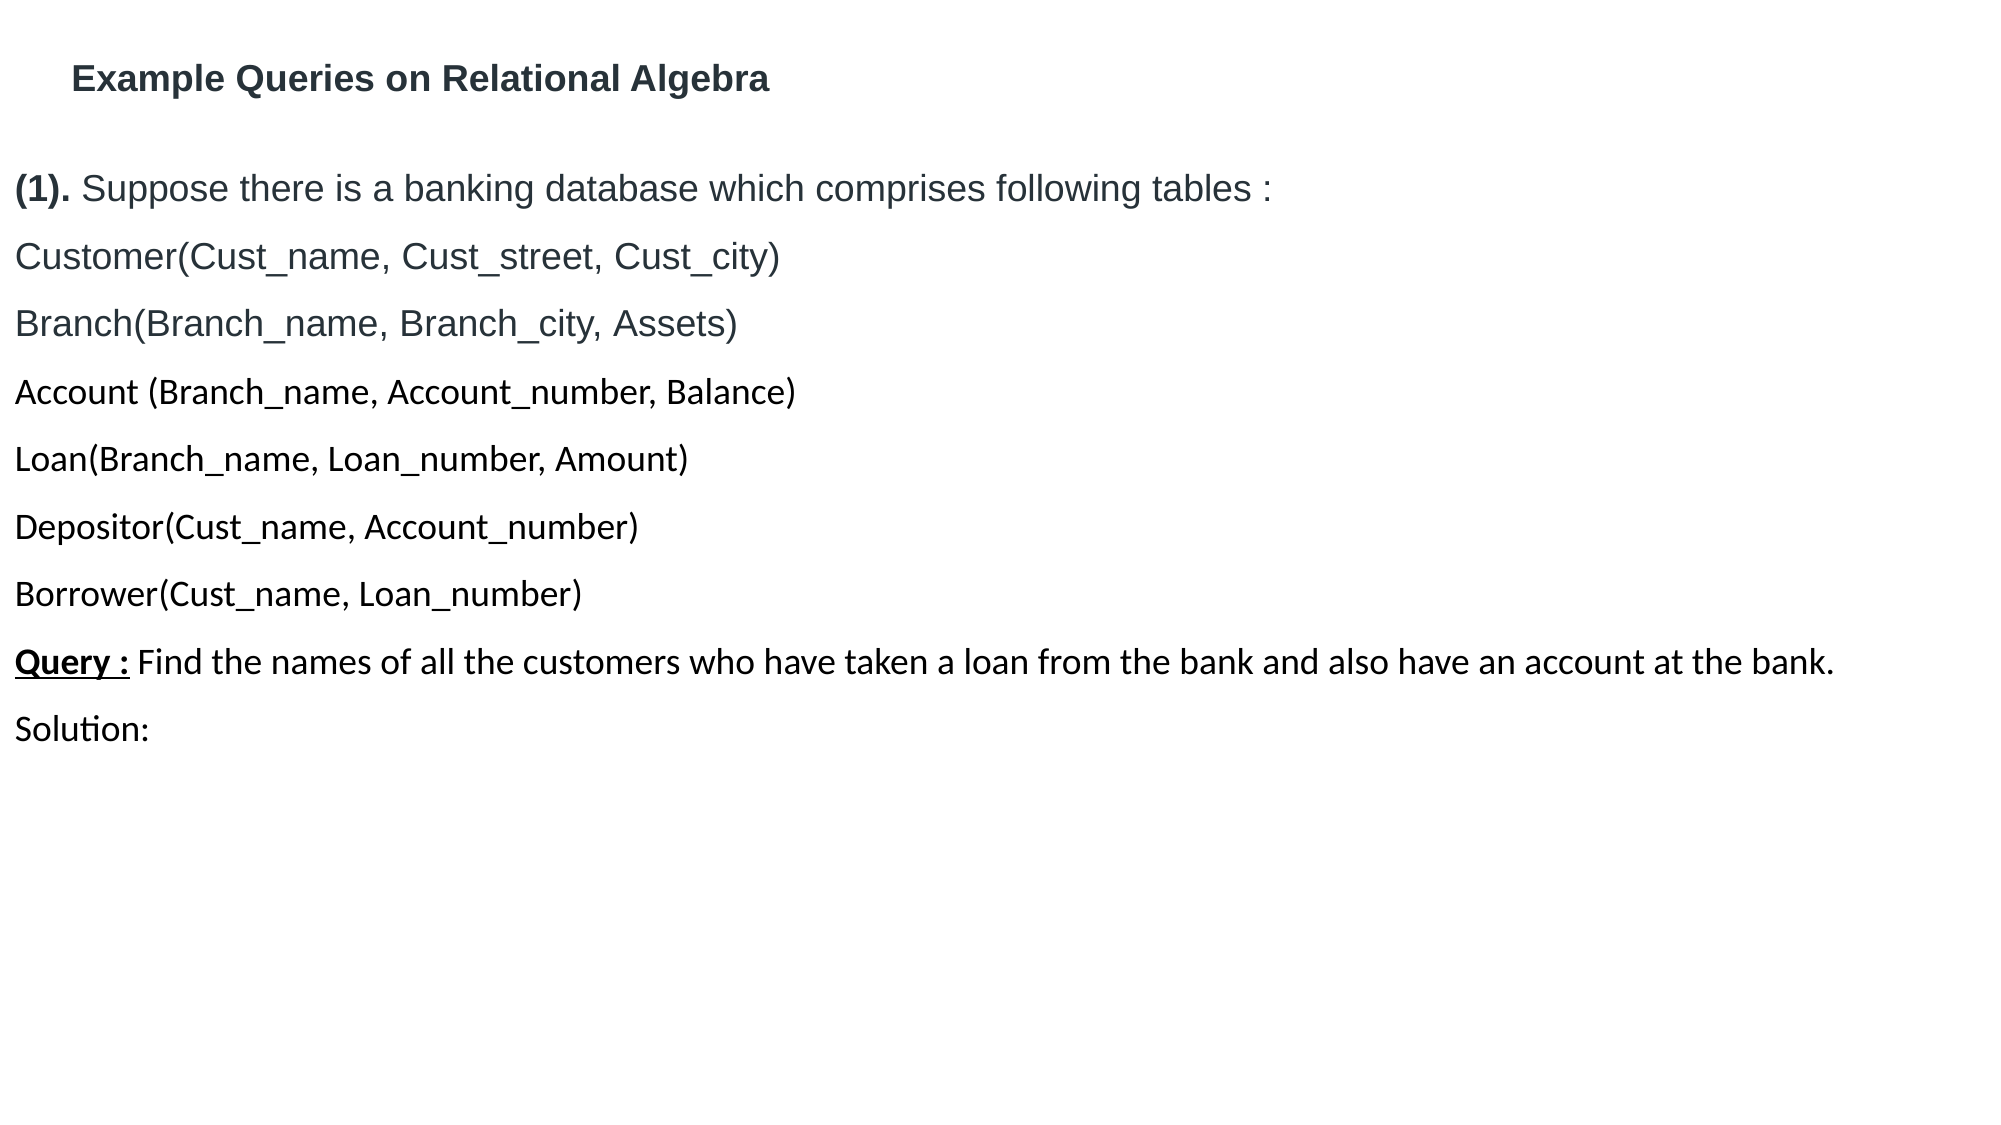

Example Queries on Relational Algebra
(1). Suppose there is a banking database which comprises following tables :
Customer(Cust_name, Cust_street, Cust_city)
Branch(Branch_name, Branch_city, Assets)
Account (Branch_name, Account_number, Balance)
Loan(Branch_name, Loan_number, Amount)
Depositor(Cust_name, Account_number)
Borrower(Cust_name, Loan_number)
Query : Find the names of all the customers who have taken a loan from the bank and also have an account at the bank.
Solution: